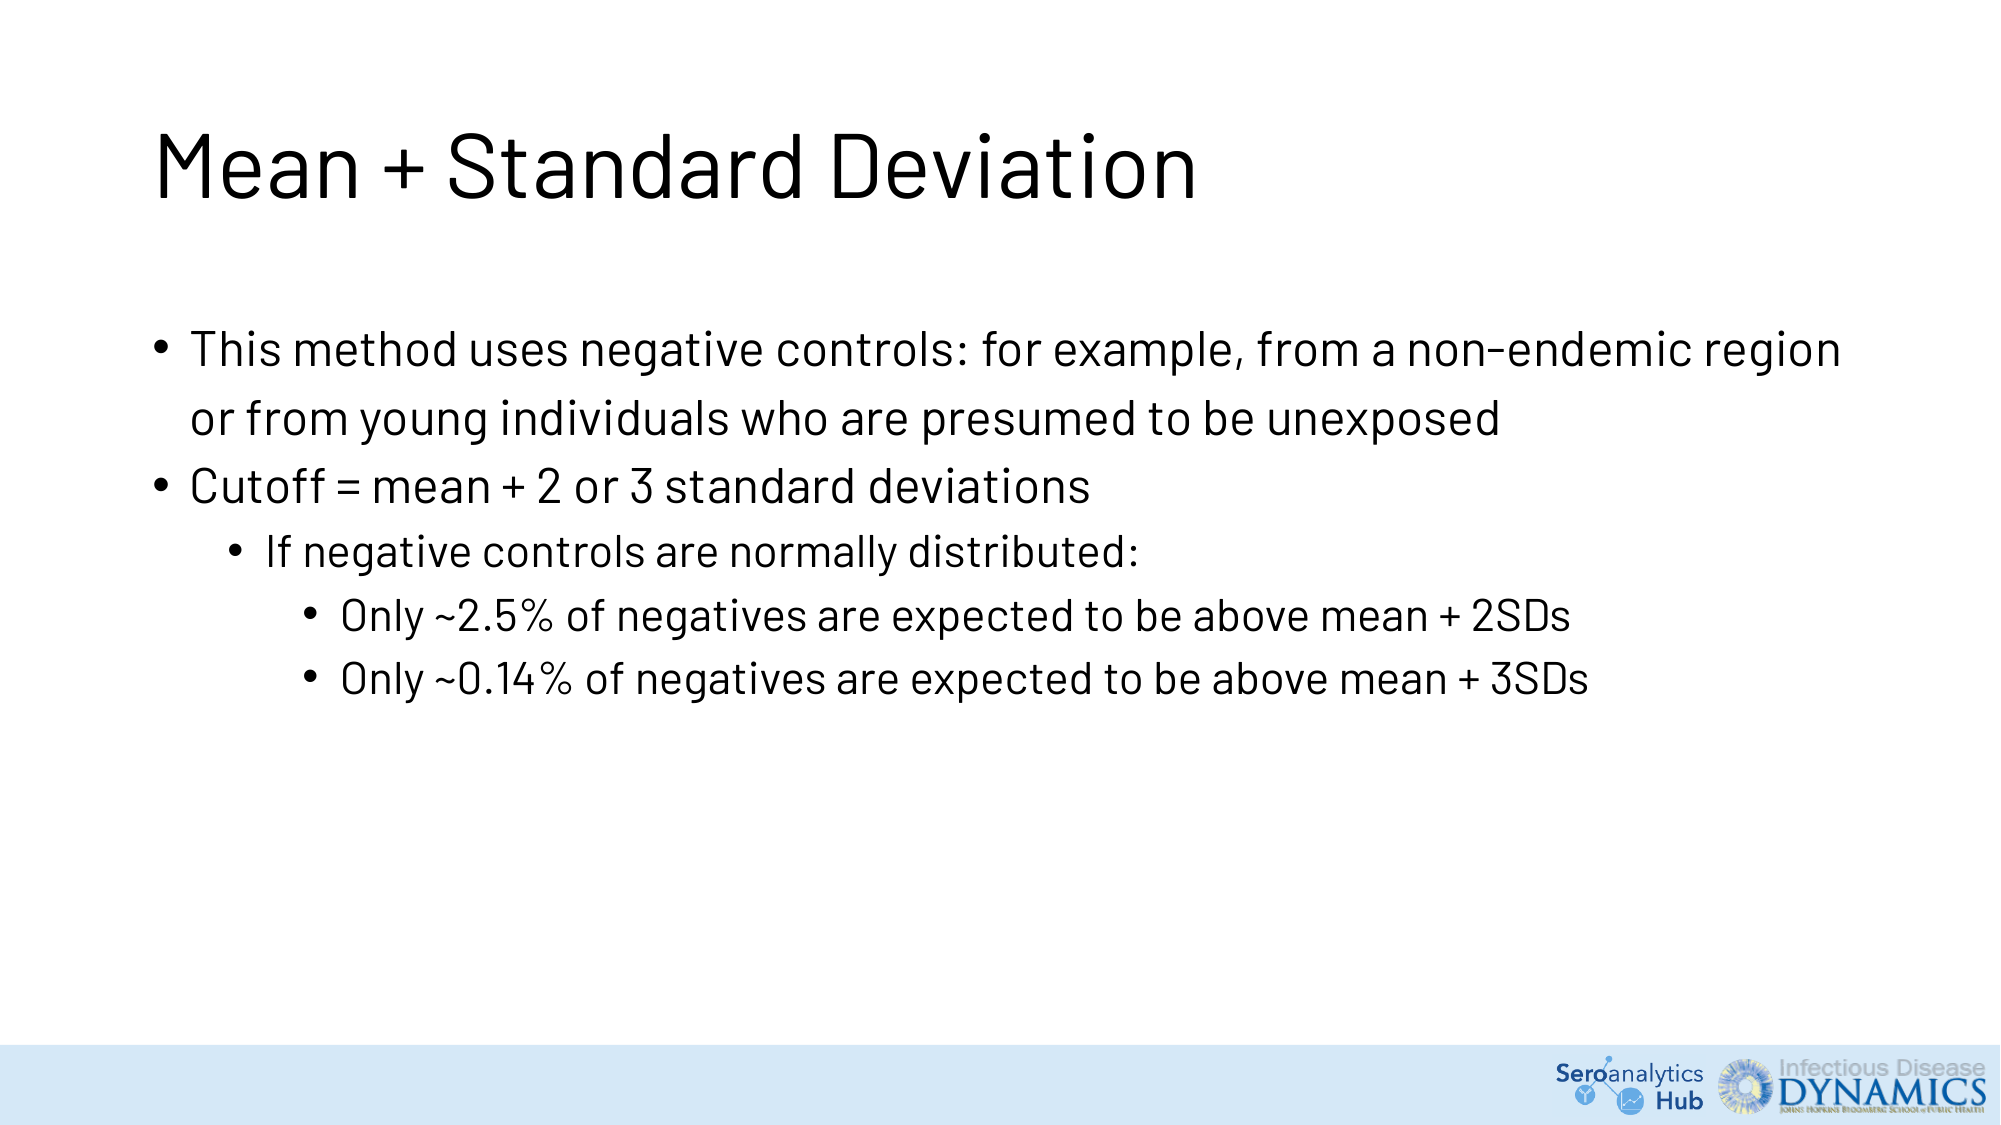

# Mean + Standard Deviation
This method uses negative controls: for example, from a non-endemic region or from young individuals who are presumed to be unexposed
Cutoff = mean + 2 or 3 standard deviations
If negative controls are normally distributed:
Only ~2.5% of negatives are expected to be above mean + 2SDs
Only ~0.14% of negatives are expected to be above mean + 3SDs